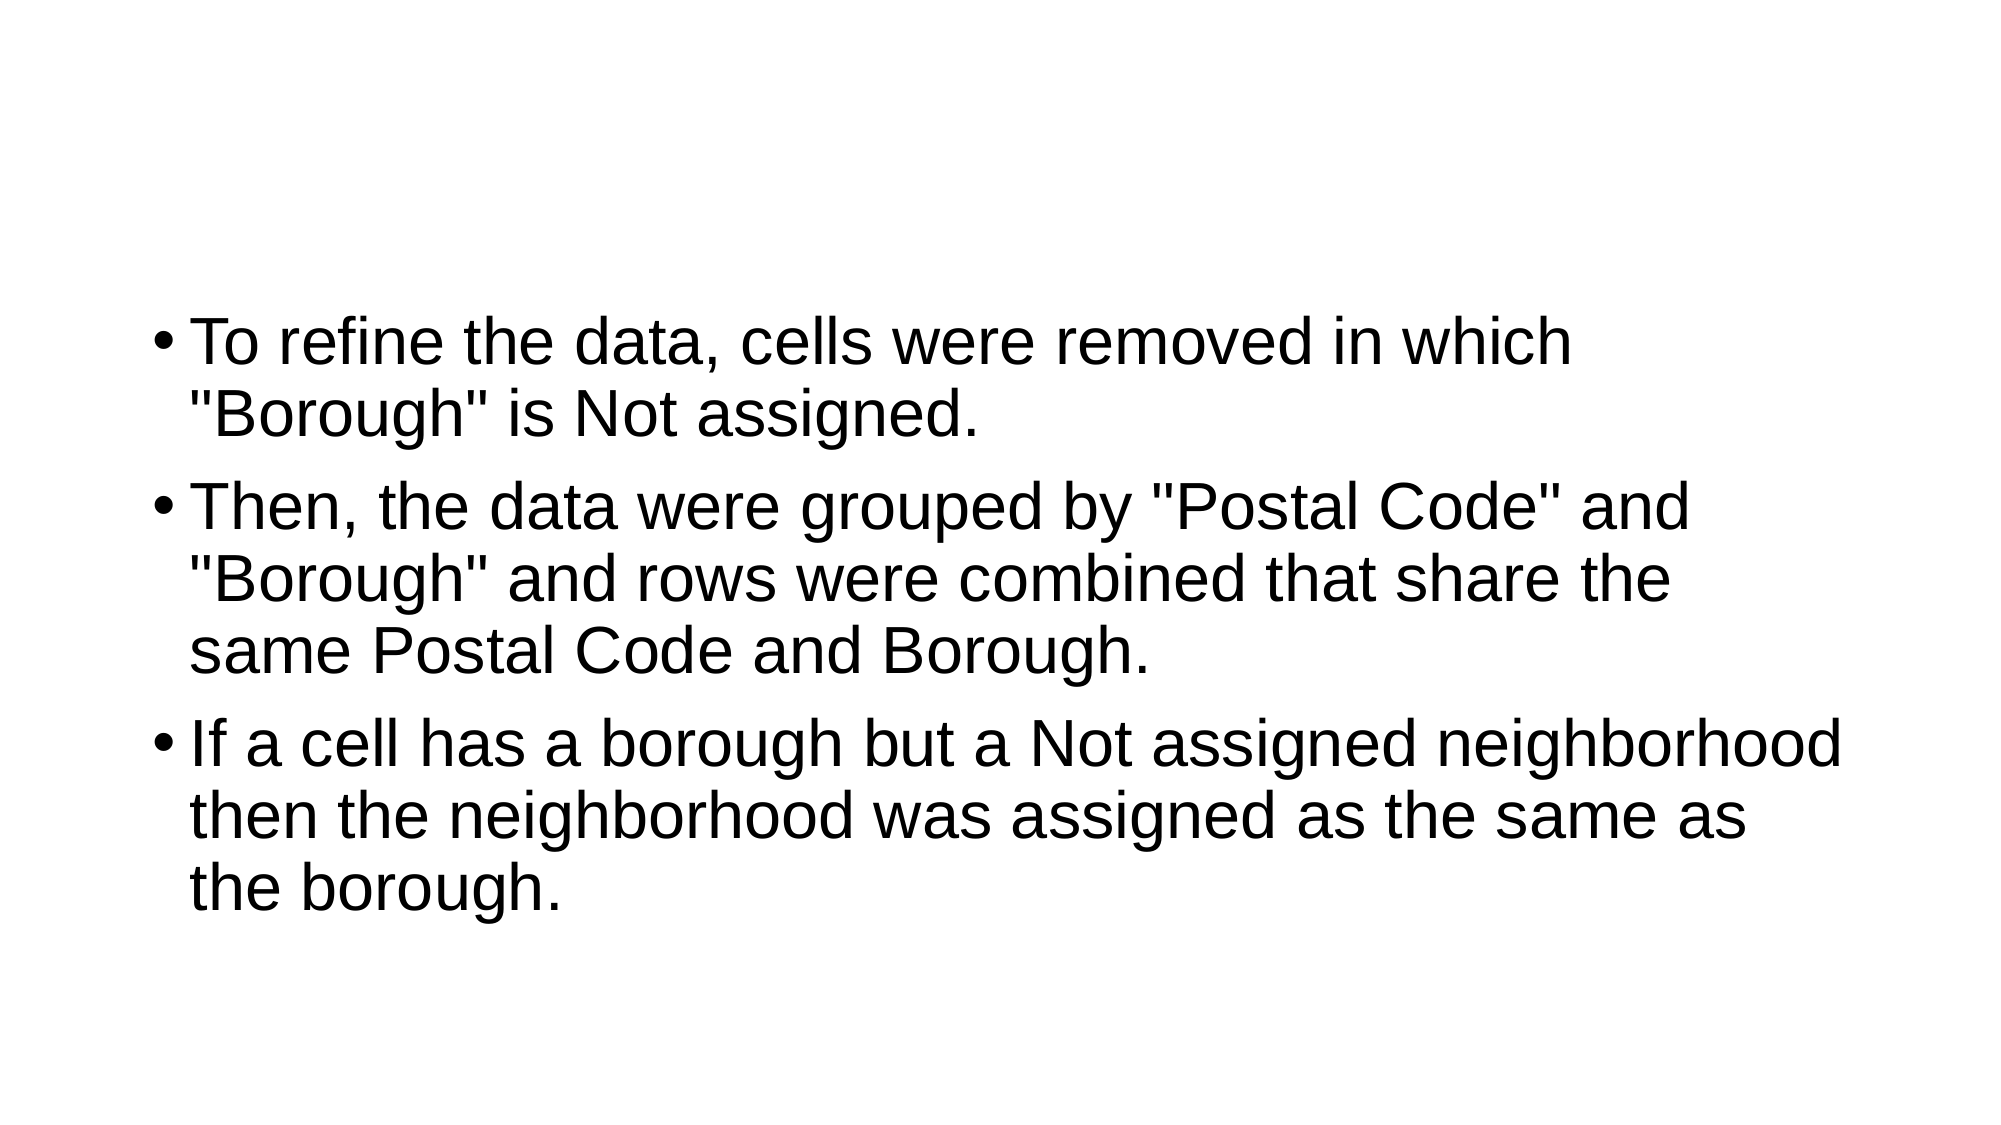

#
To refine the data, cells were removed in which "Borough" is Not assigned.
Then, the data were grouped by "Postal Code" and "Borough" and rows were combined that share the same Postal Code and Borough.
If a cell has a borough but a Not assigned neighborhood then the neighborhood was assigned as the same as the borough.